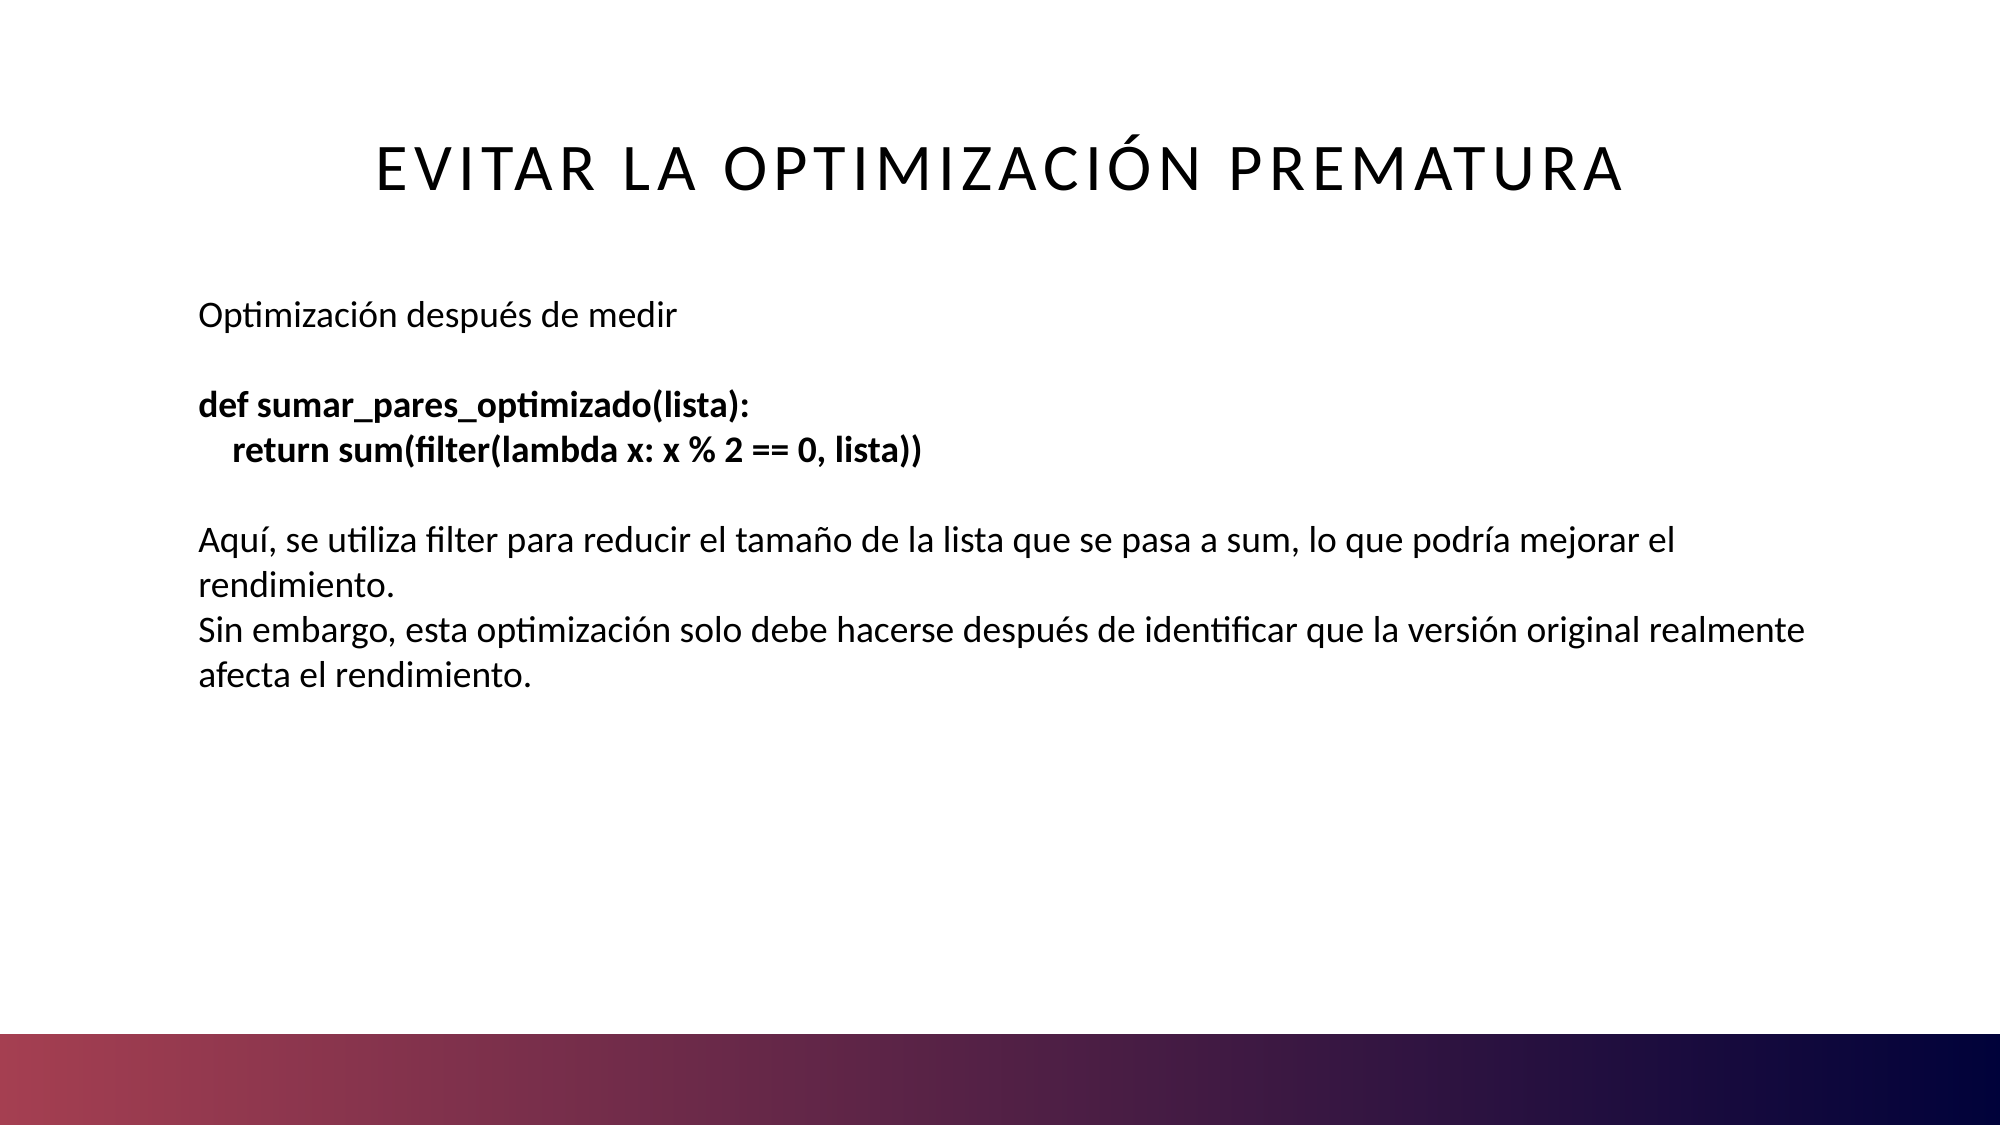

# Evitar la optimización prematura

Optimización después de medir

def sumar_pares_optimizado(lista):
    return sum(filter(lambda x: x % 2 == 0, lista))

Aquí, se utiliza filter para reducir el tamaño de la lista que se pasa a sum, lo que podría mejorar el rendimiento.
Sin embargo, esta optimización solo debe hacerse después de identificar que la versión original realmente afecta el rendimiento.